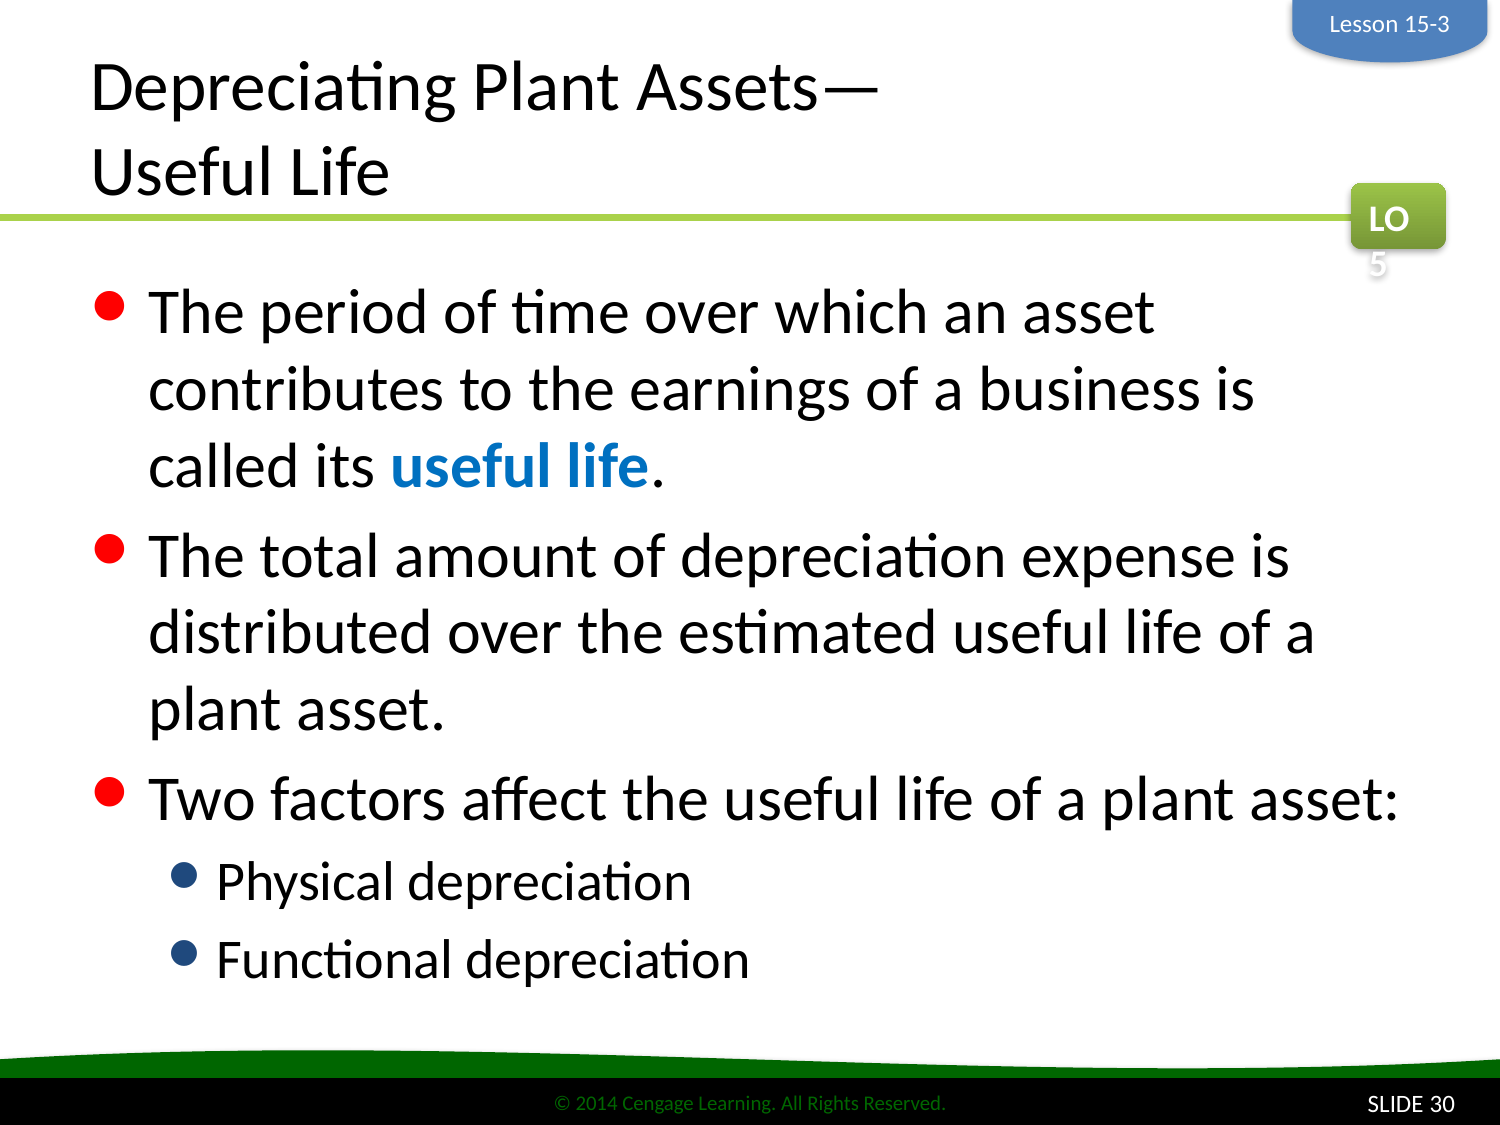

Lesson 15-3

# Depreciating Plant Assets— Useful Life
LO5
The period of time over which an asset contributes to the earnings of a business is called its useful life.
The total amount of depreciation expense is distributed over the estimated useful life of a plant asset.
Two factors affect the useful life of a plant asset:
Physical depreciation
Functional depreciation
SLIDE 30